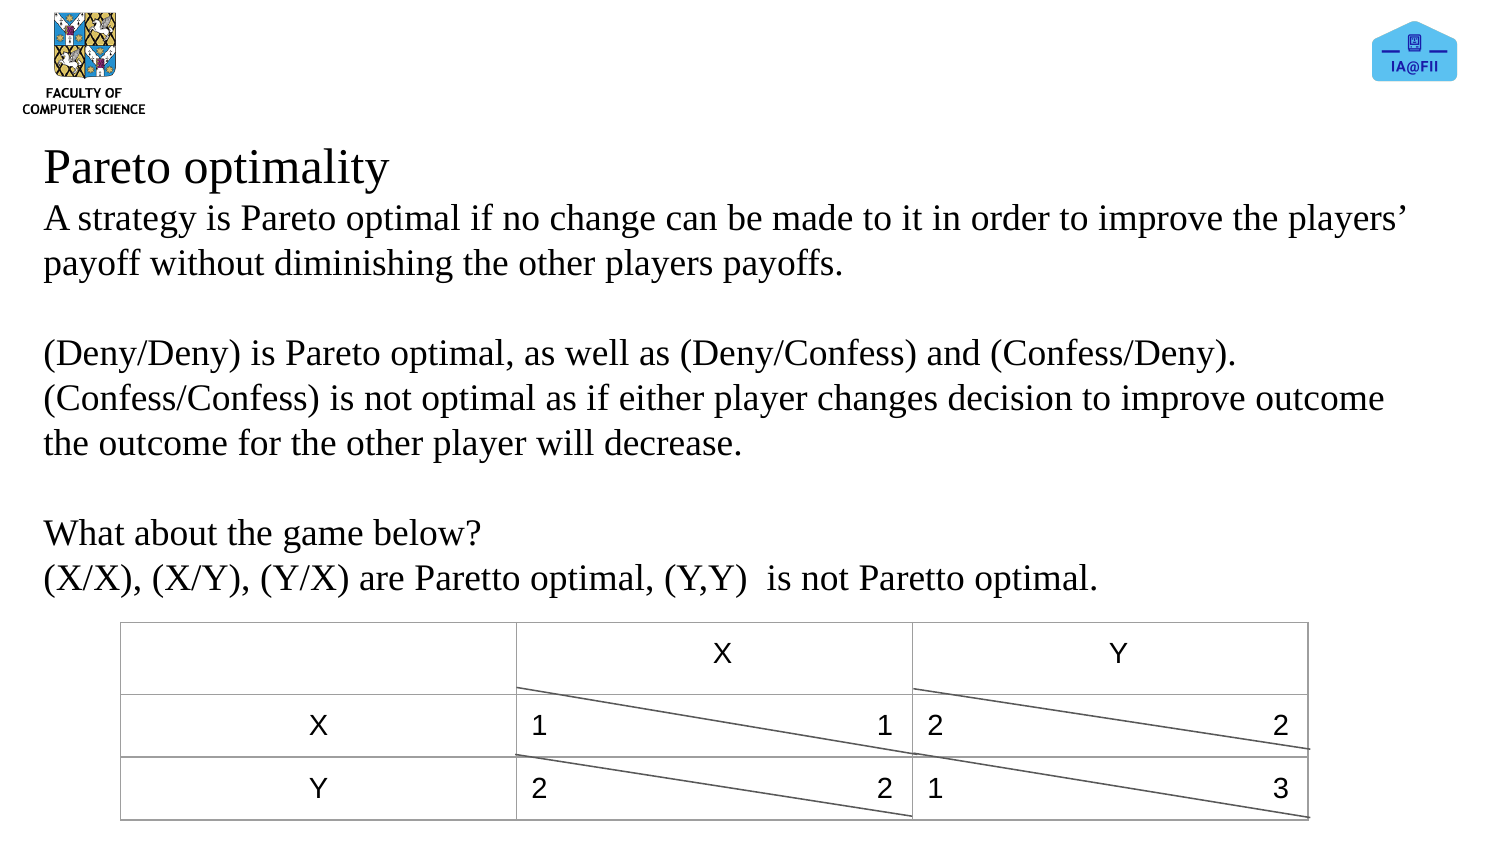

Pareto optimality
A strategy is Pareto optimal if no change can be made to it in order to improve the players’ payoff without diminishing the other players payoffs.

(Deny/Deny) is Pareto optimal, as well as (Deny/Confess) and (Confess/Deny).  (Confess/Confess) is not optimal as if either player changes decision to improve outcome the outcome for the other player will decrease.

What about the game below?
(X/X), (X/Y), (Y/X) are Paretto optimal, (Y,Y)  is not Paretto optimal.

|  | X | Y |
| --- | --- | --- |
| X | 1 1 | 2 2 |
| Y | 2 2 | 1 3 |